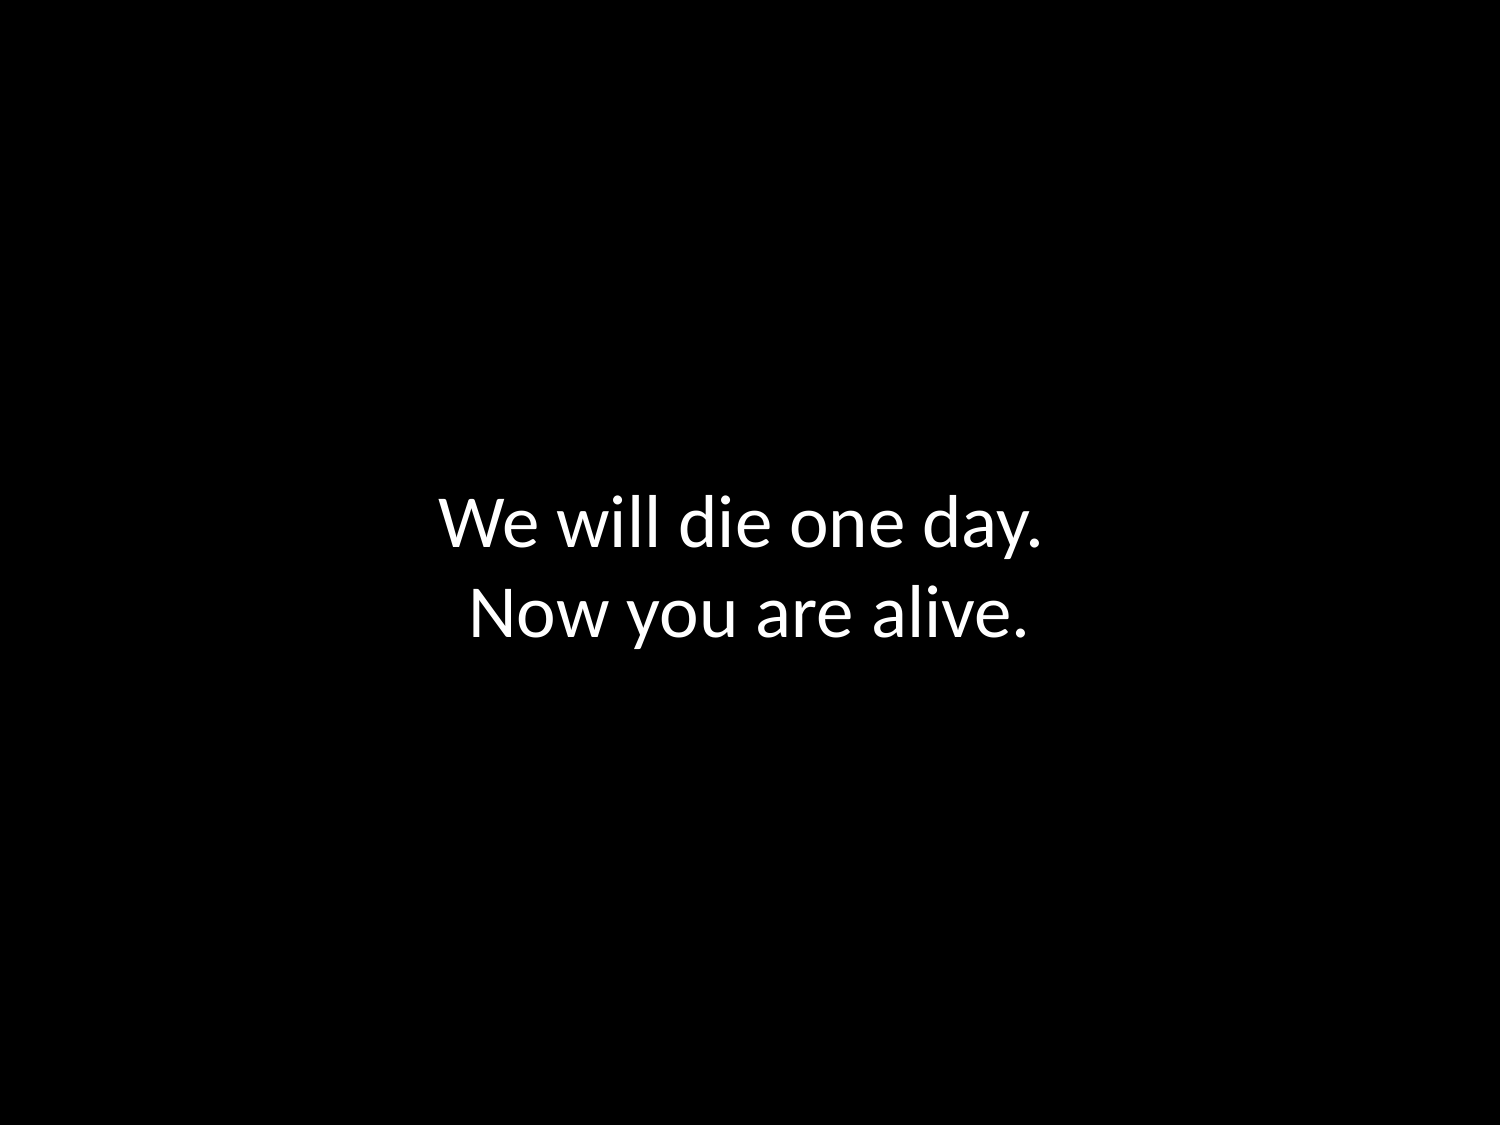

We will die one day.
Now you are alive.